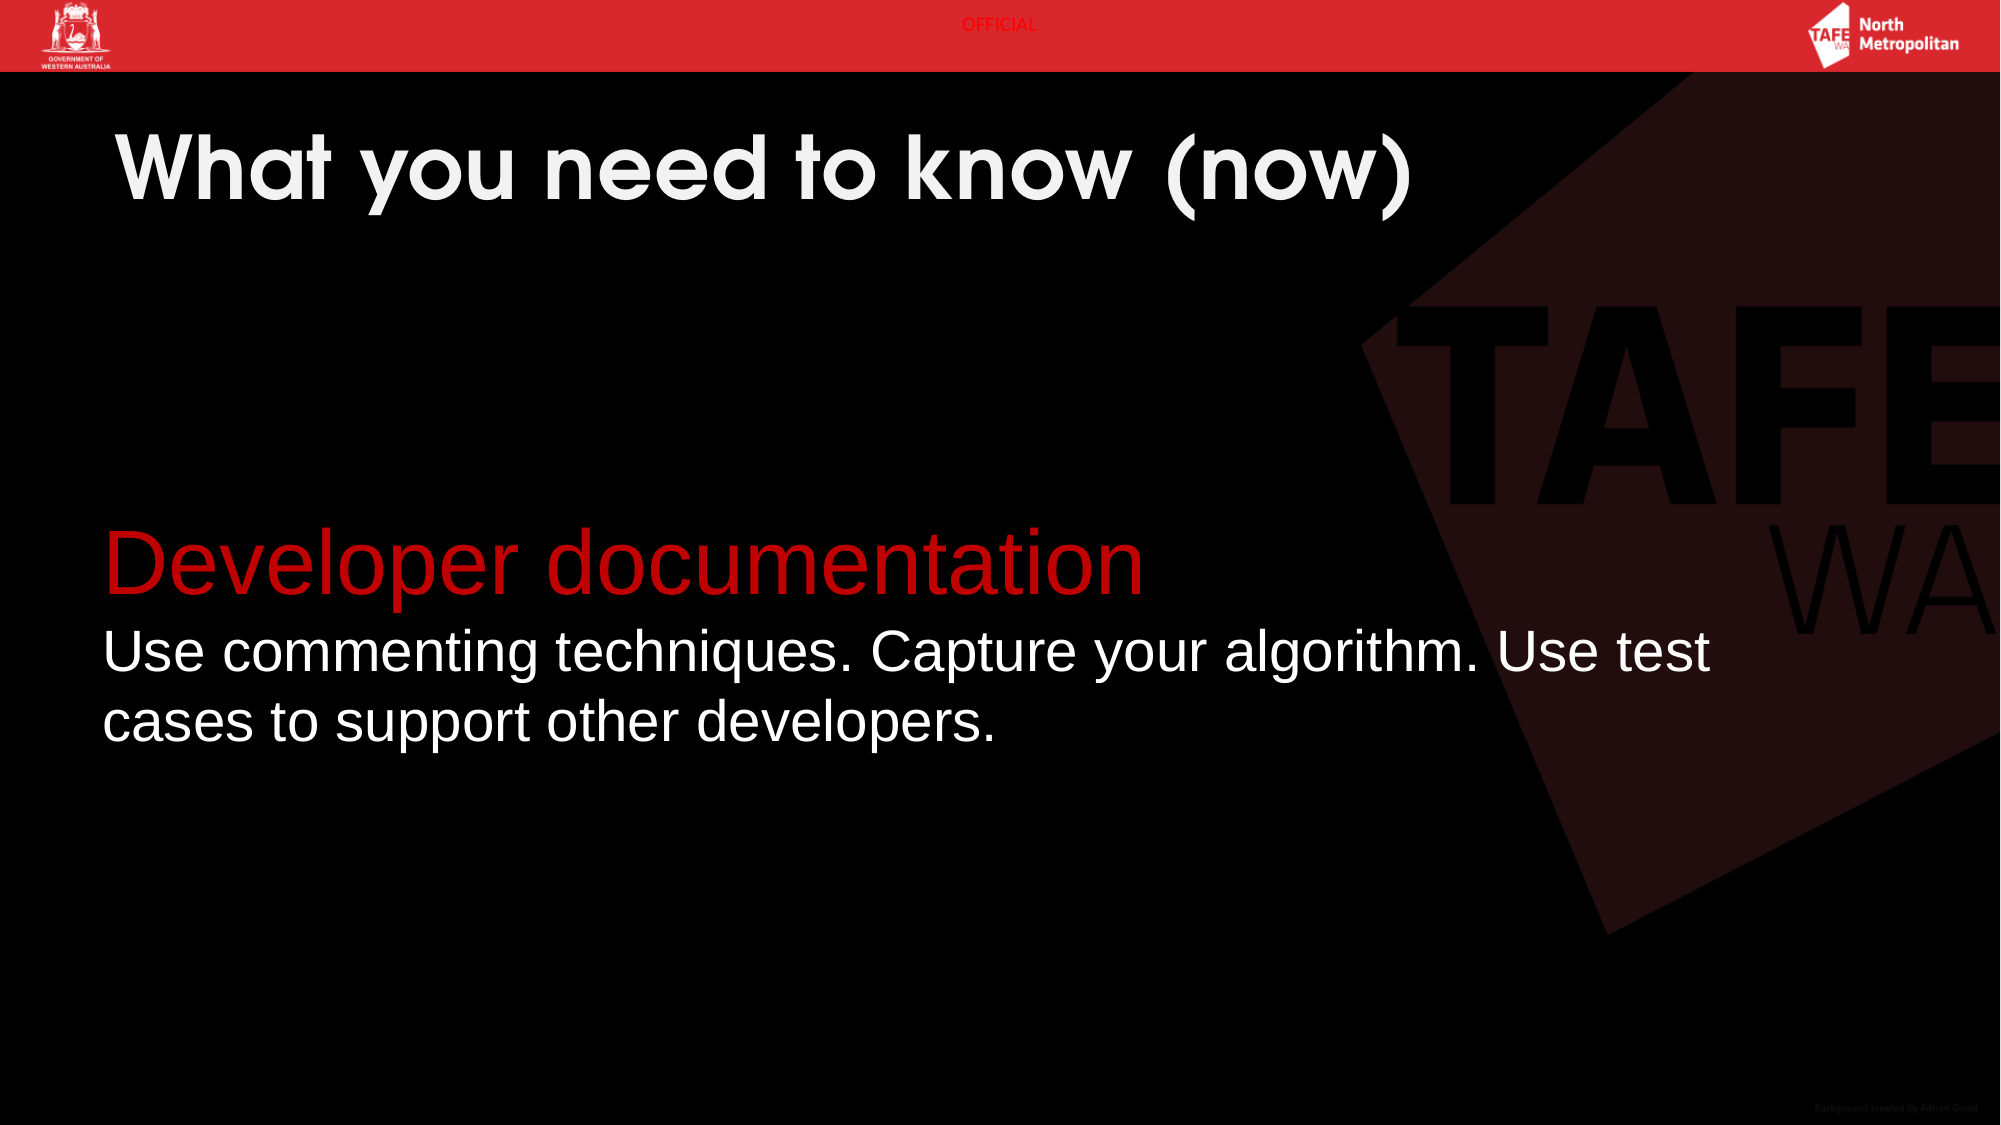

# What you need to know (now)
Developer documentation
Use commenting techniques. Capture your algorithm. Use test cases to support other developers.